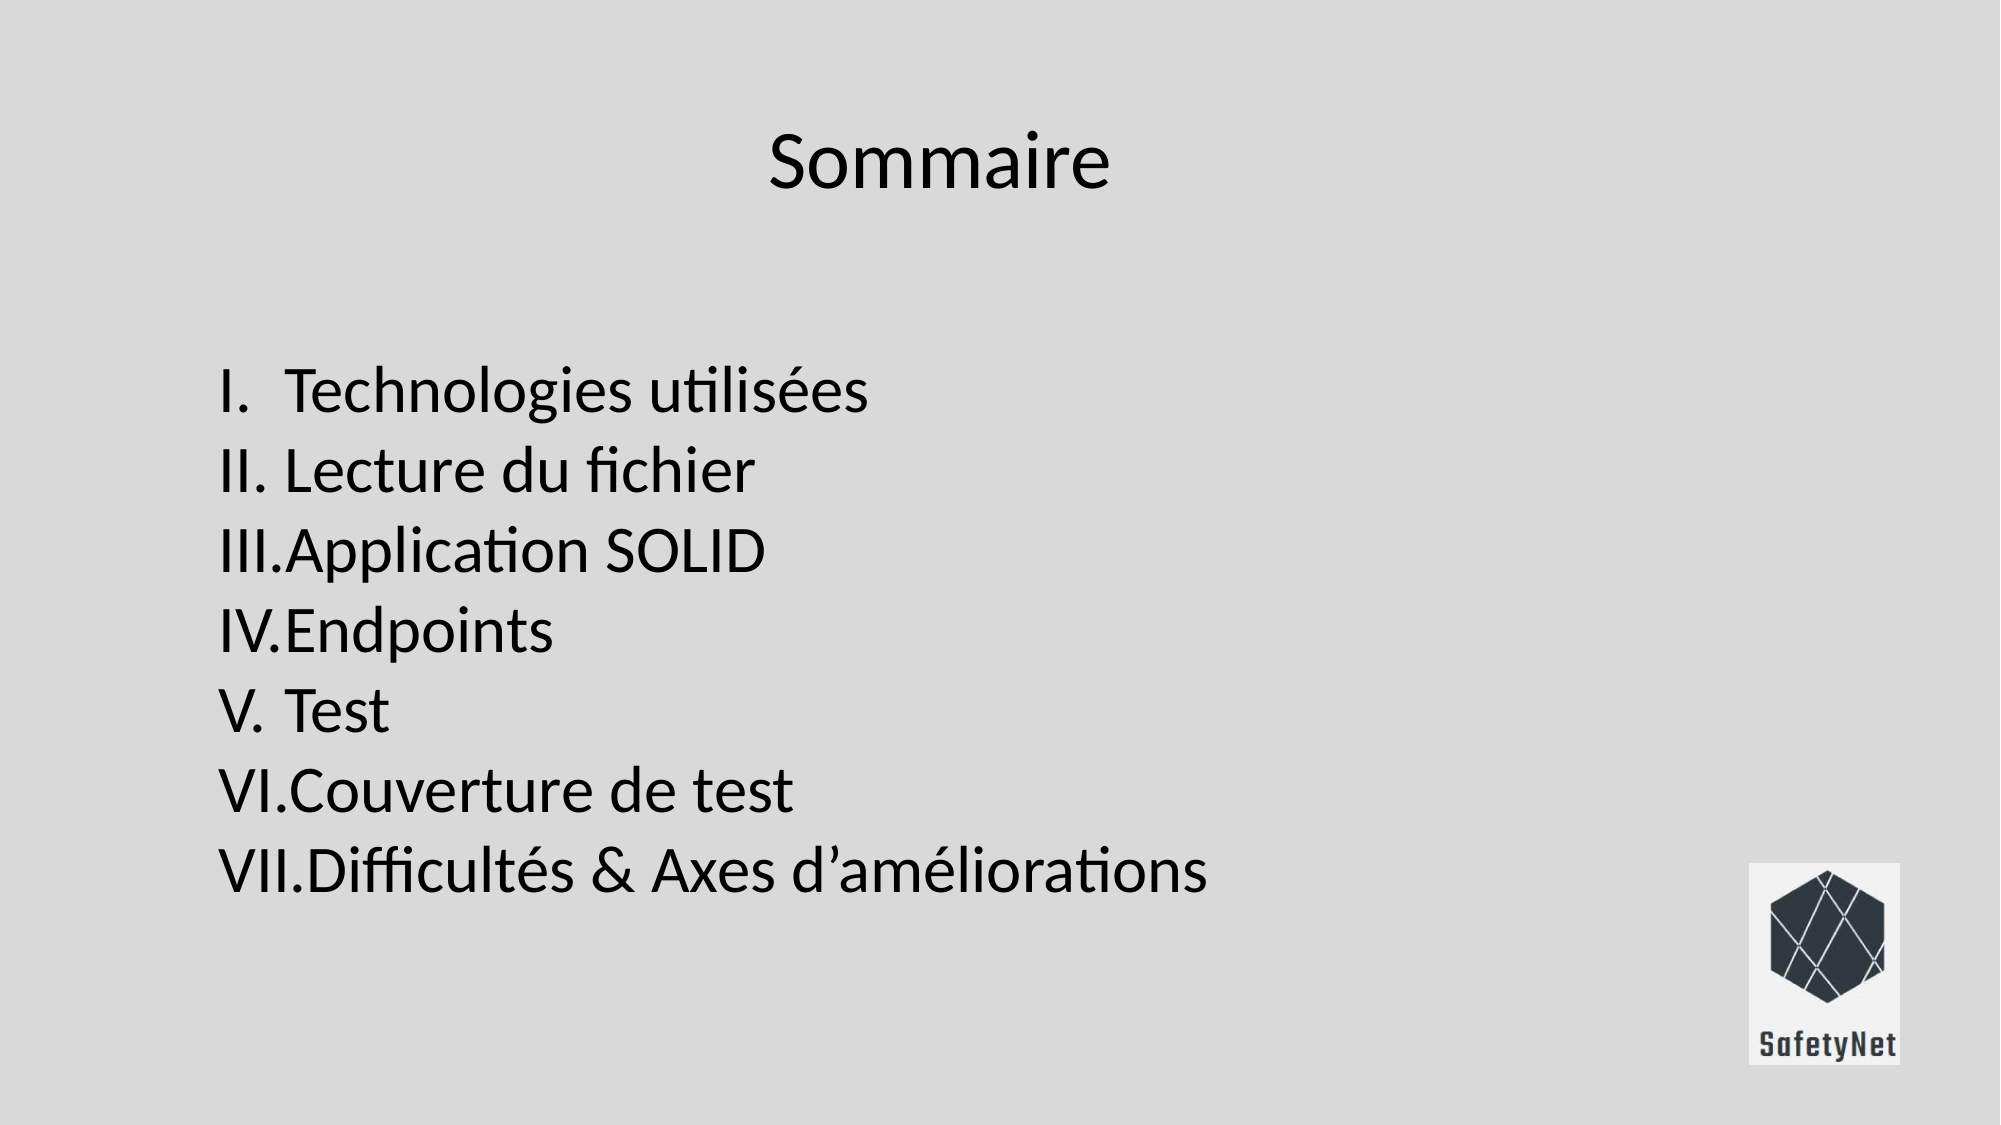

Sommaire
Technologies utilisées
Lecture du fichier
Application SOLID
Endpoints
Test
Couverture de test
Difficultés & Axes d’améliorations